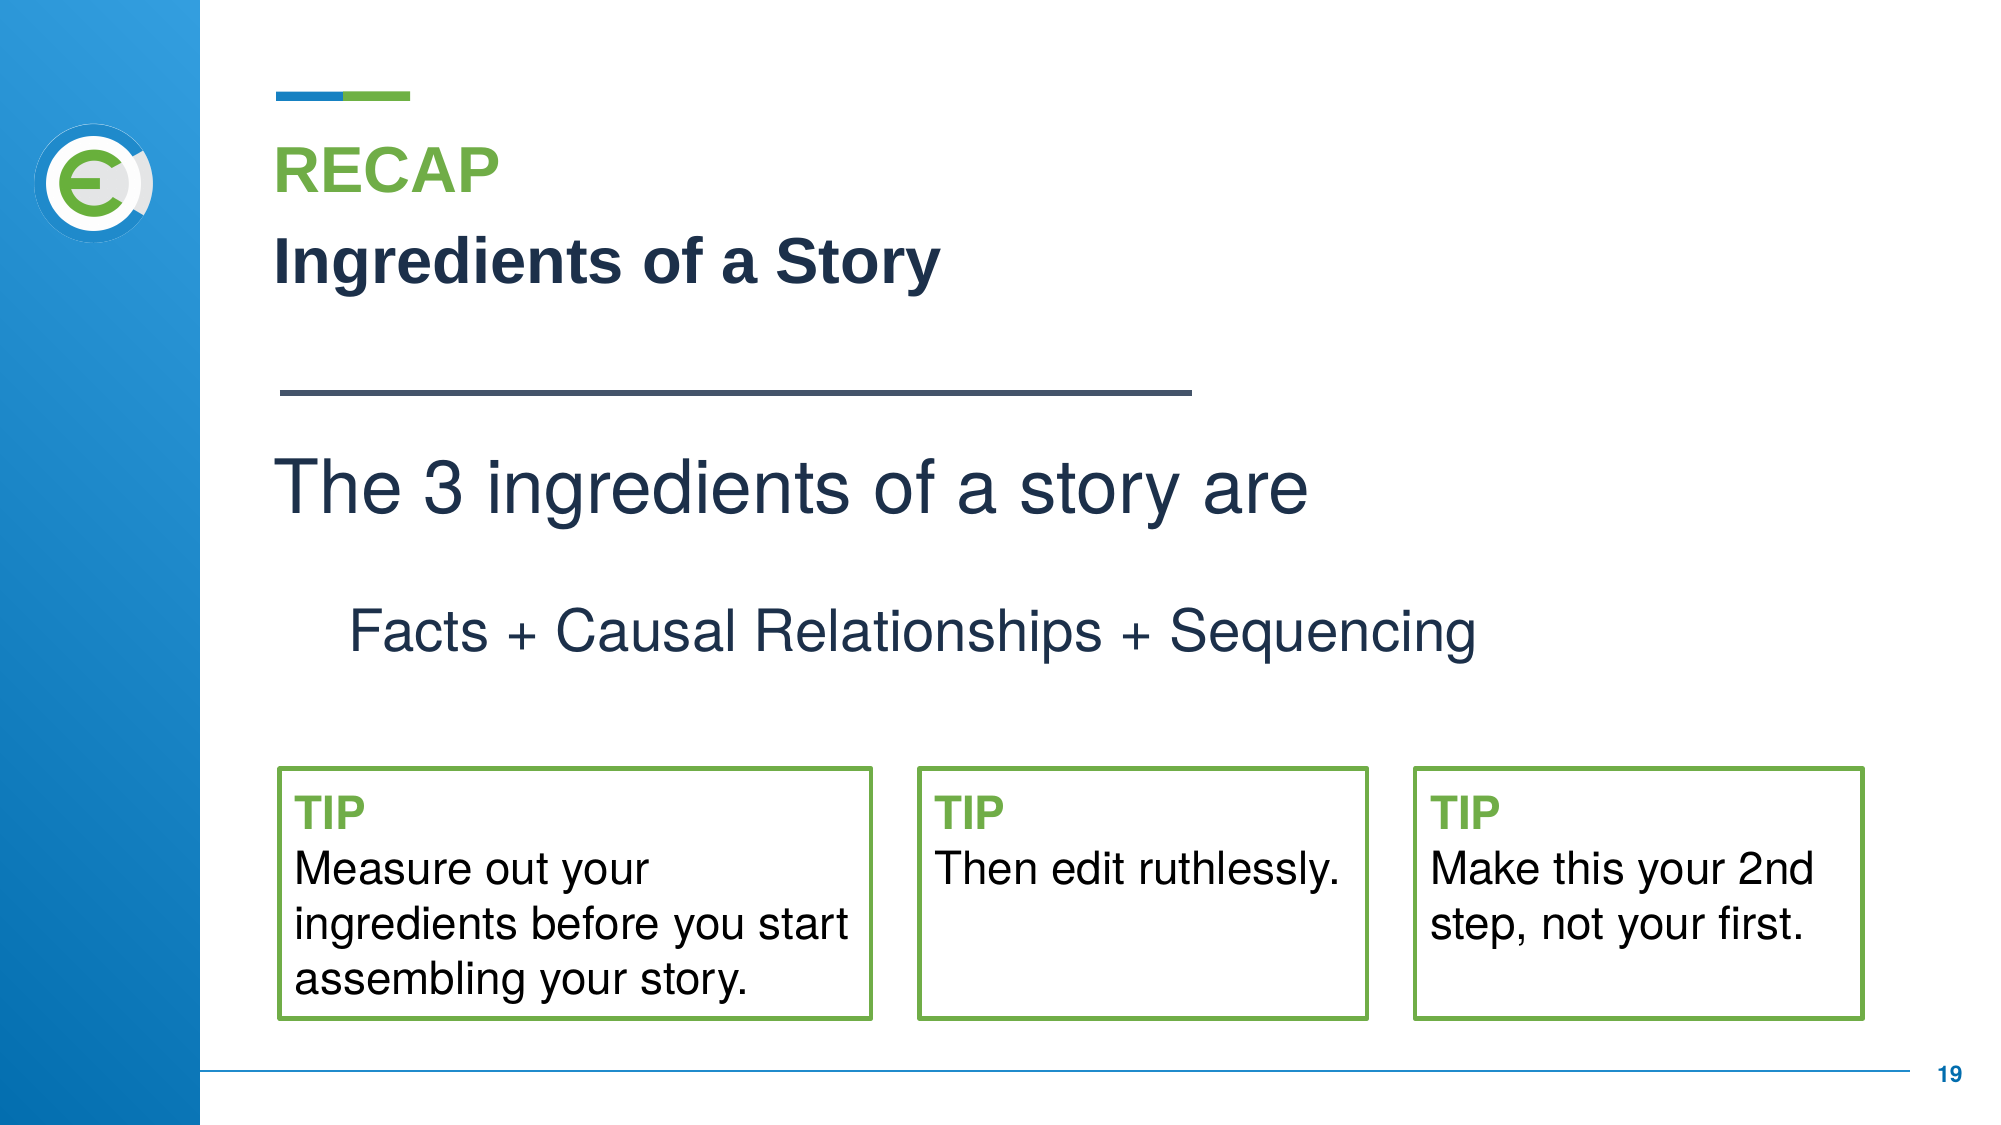

# RECAP
Ingredients of a Story

The 3 ingredients of a story are
Facts + Causal Relationships + Sequencing

TIP
Measure out your ingredients before you start assembling your story.
TIP
Then edit ruthlessly.

TIP
Make this your 2nd step, not your first.